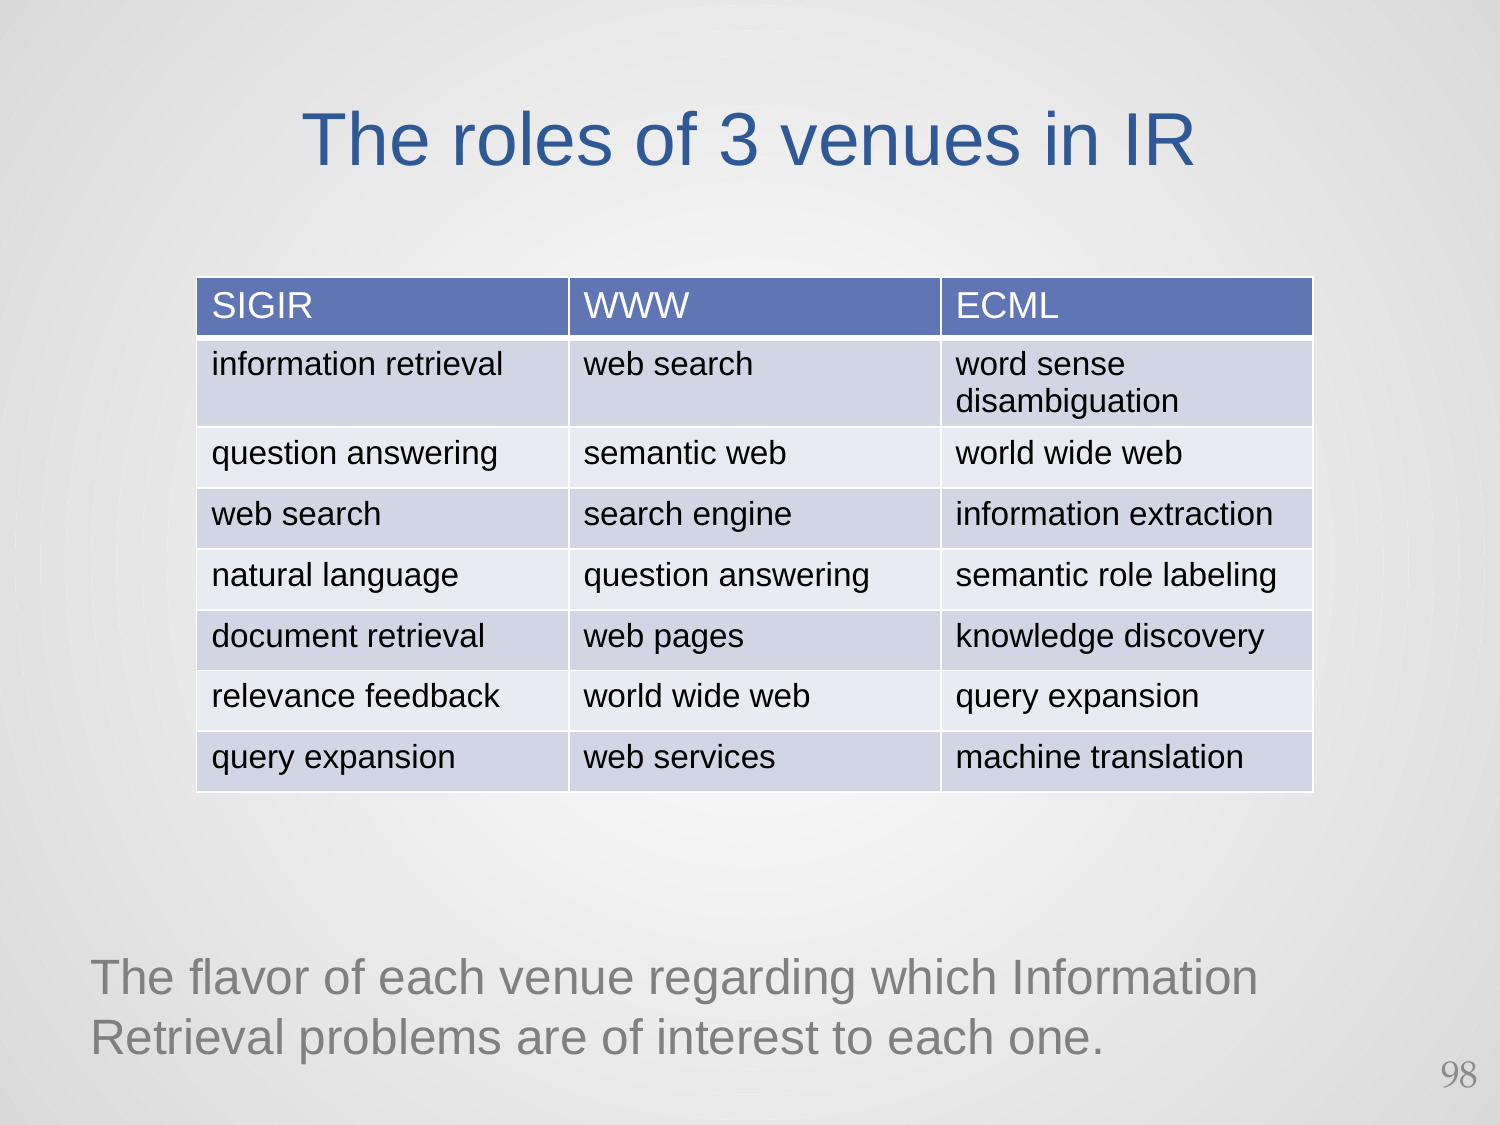

# The roles of 3 venues in IR
| SIGIR | WWW | ECML |
| --- | --- | --- |
| information retrieval | web search | word sense disambiguation |
| question answering | semantic web | world wide web |
| web search | search engine | information extraction |
| natural language | question answering | semantic role labeling |
| document retrieval | web pages | knowledge discovery |
| relevance feedback | world wide web | query expansion |
| query expansion | web services | machine translation |
The flavor of each venue regarding which Information Retrieval problems are of interest to each one.
98